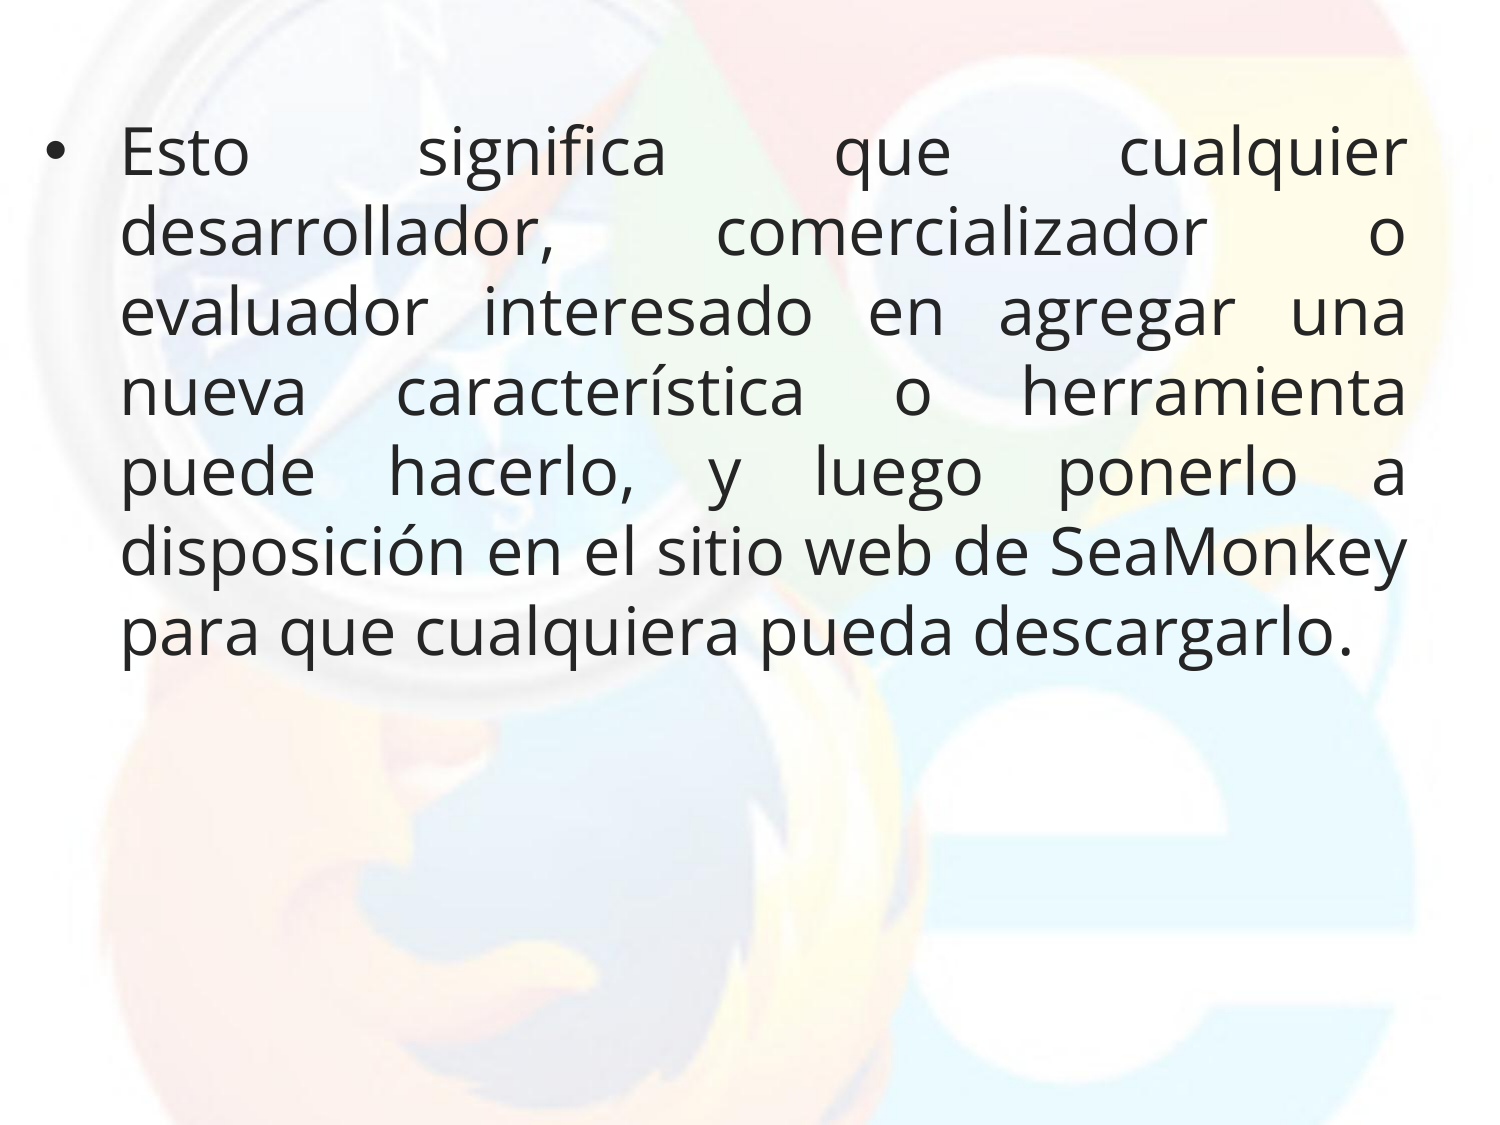

Esto significa que cualquier desarrollador, comercializador o evaluador interesado en agregar una nueva característica o herramienta puede hacerlo, y luego ponerlo a disposición en el sitio web de SeaMonkey para que cualquiera pueda descargarlo.